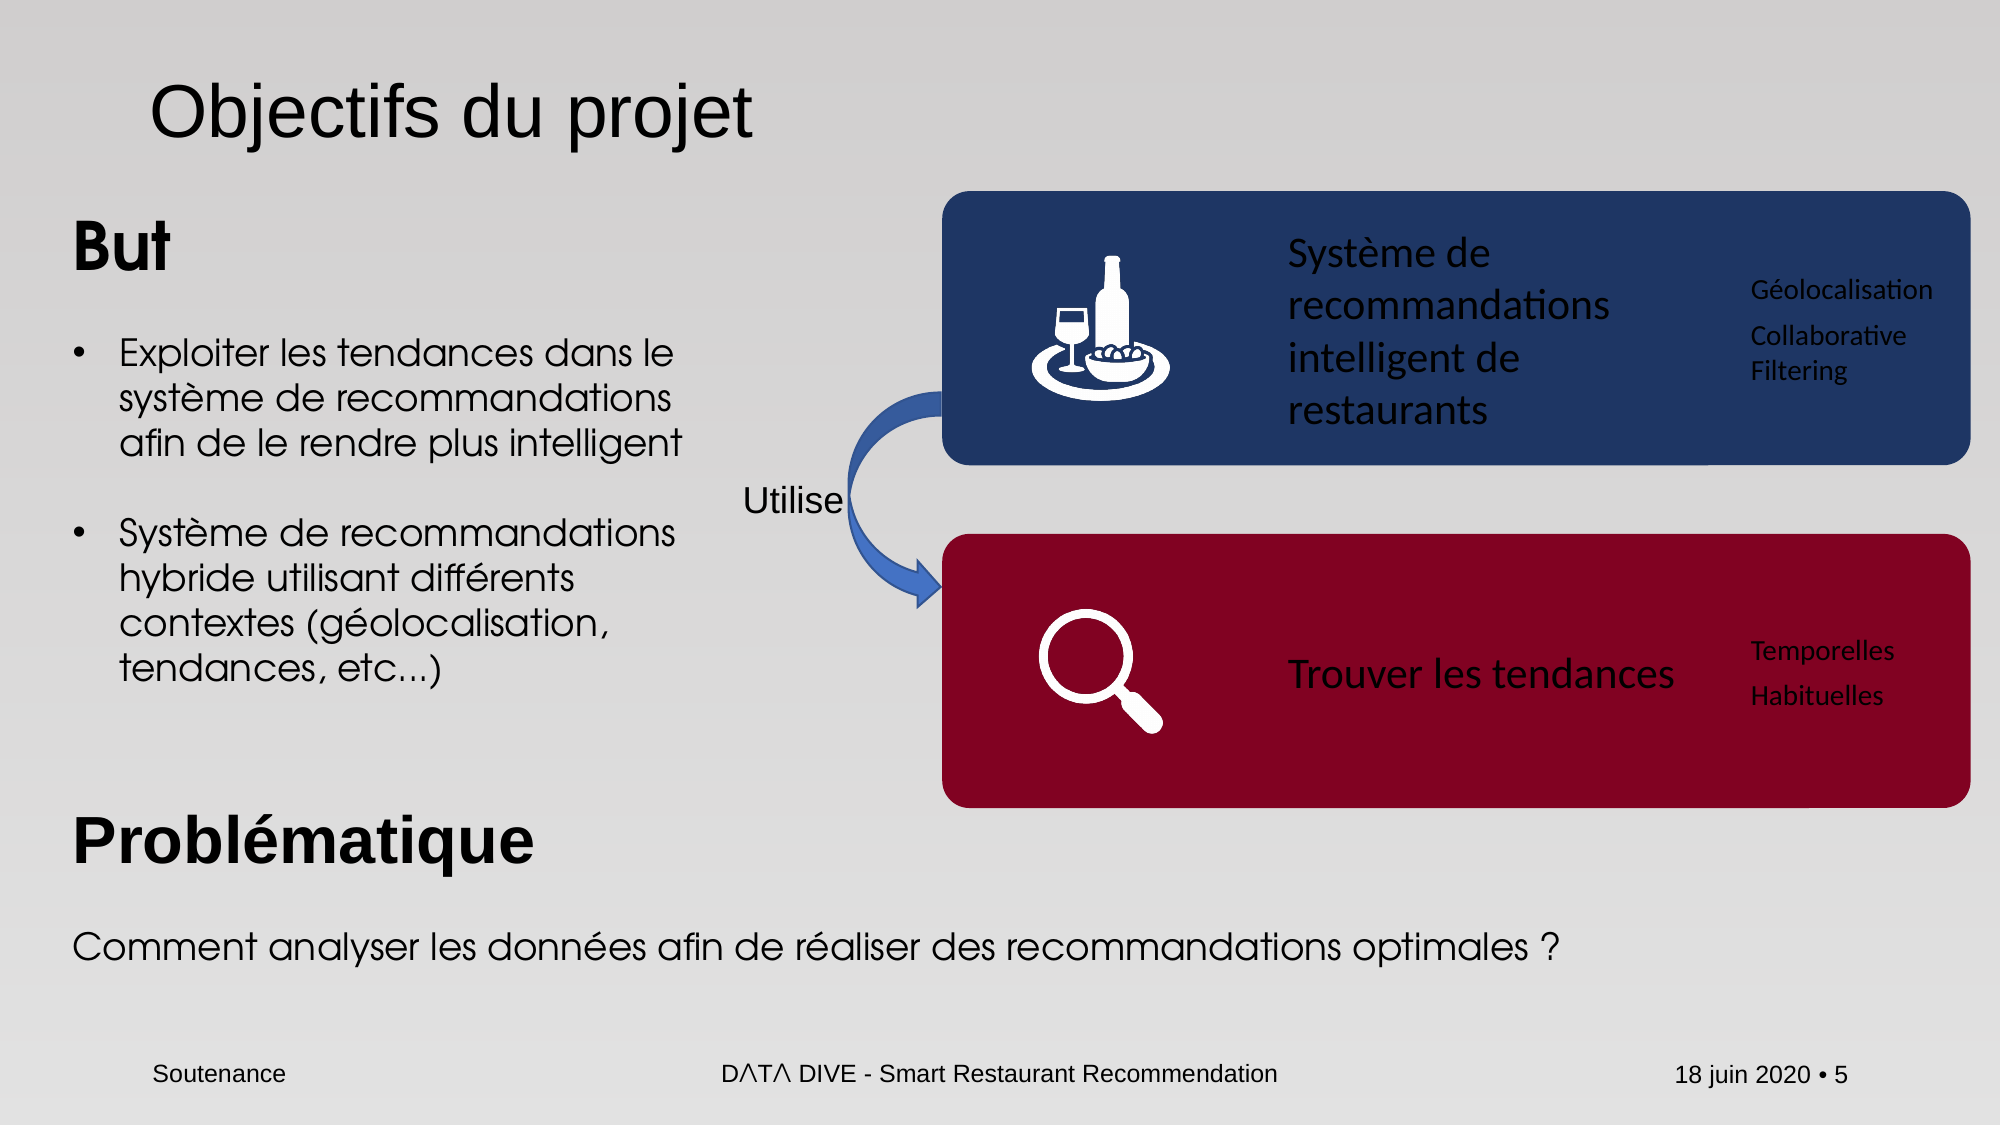

Système de recommandations intelligent de restaurants
Géolocalisation
Collaborative Filtering
Trouver les tendances
Temporelles
Habituelles

Utilise
# Objectifs du projet
But

Exploiter les tendances dans le système de recommandations afin de le rendre plus intelligent

Système de recommandations hybride utilisant différents contextes (géolocalisation, tendances, etc...)
Problématique

Comment analyser les données afin de réaliser des recommandations optimales ?